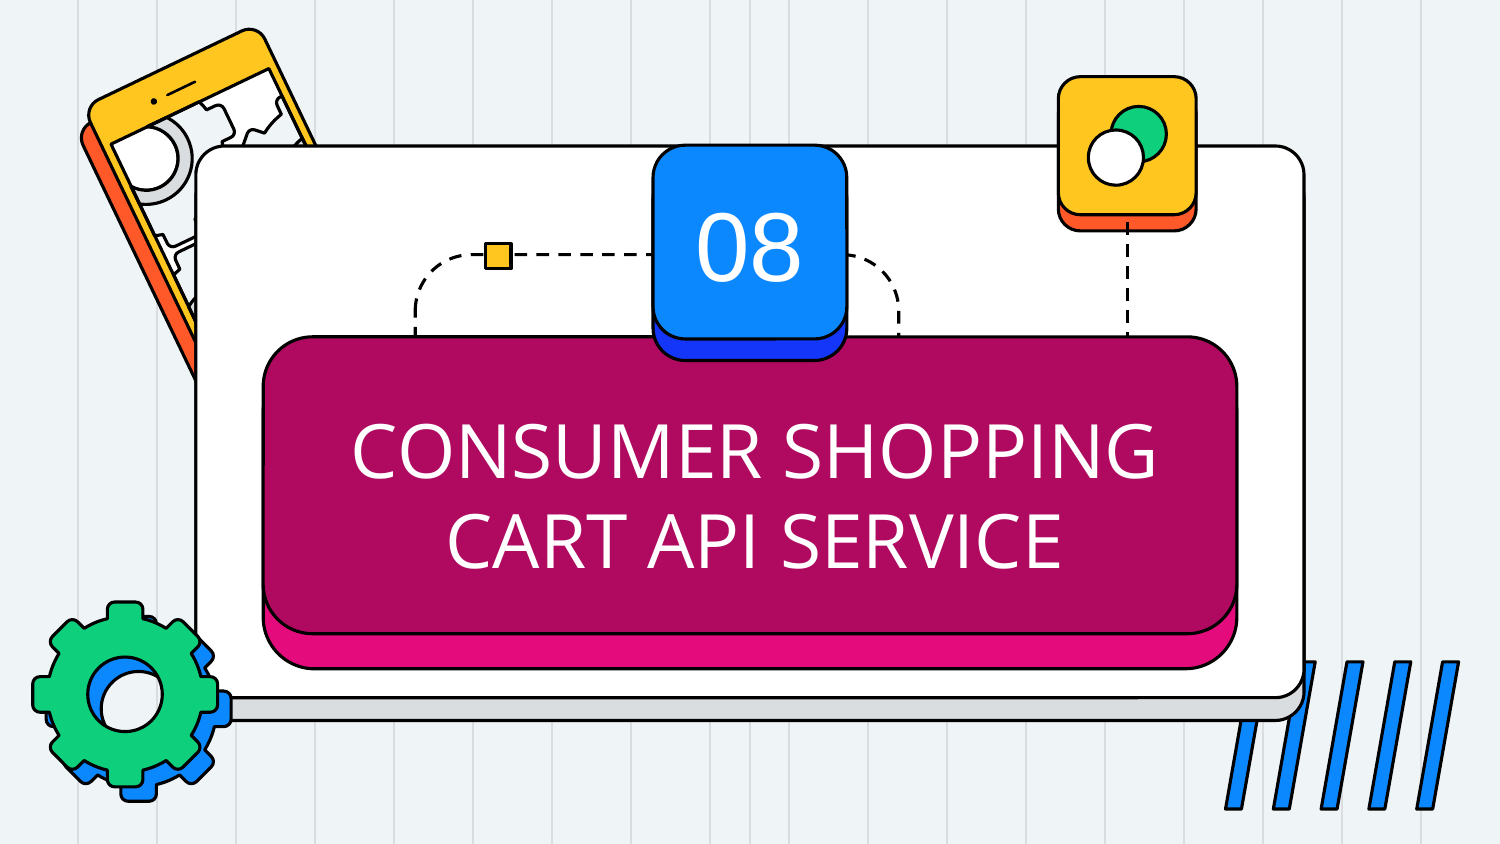

08

# CONSUMER SHOPPING CART API SERVICE